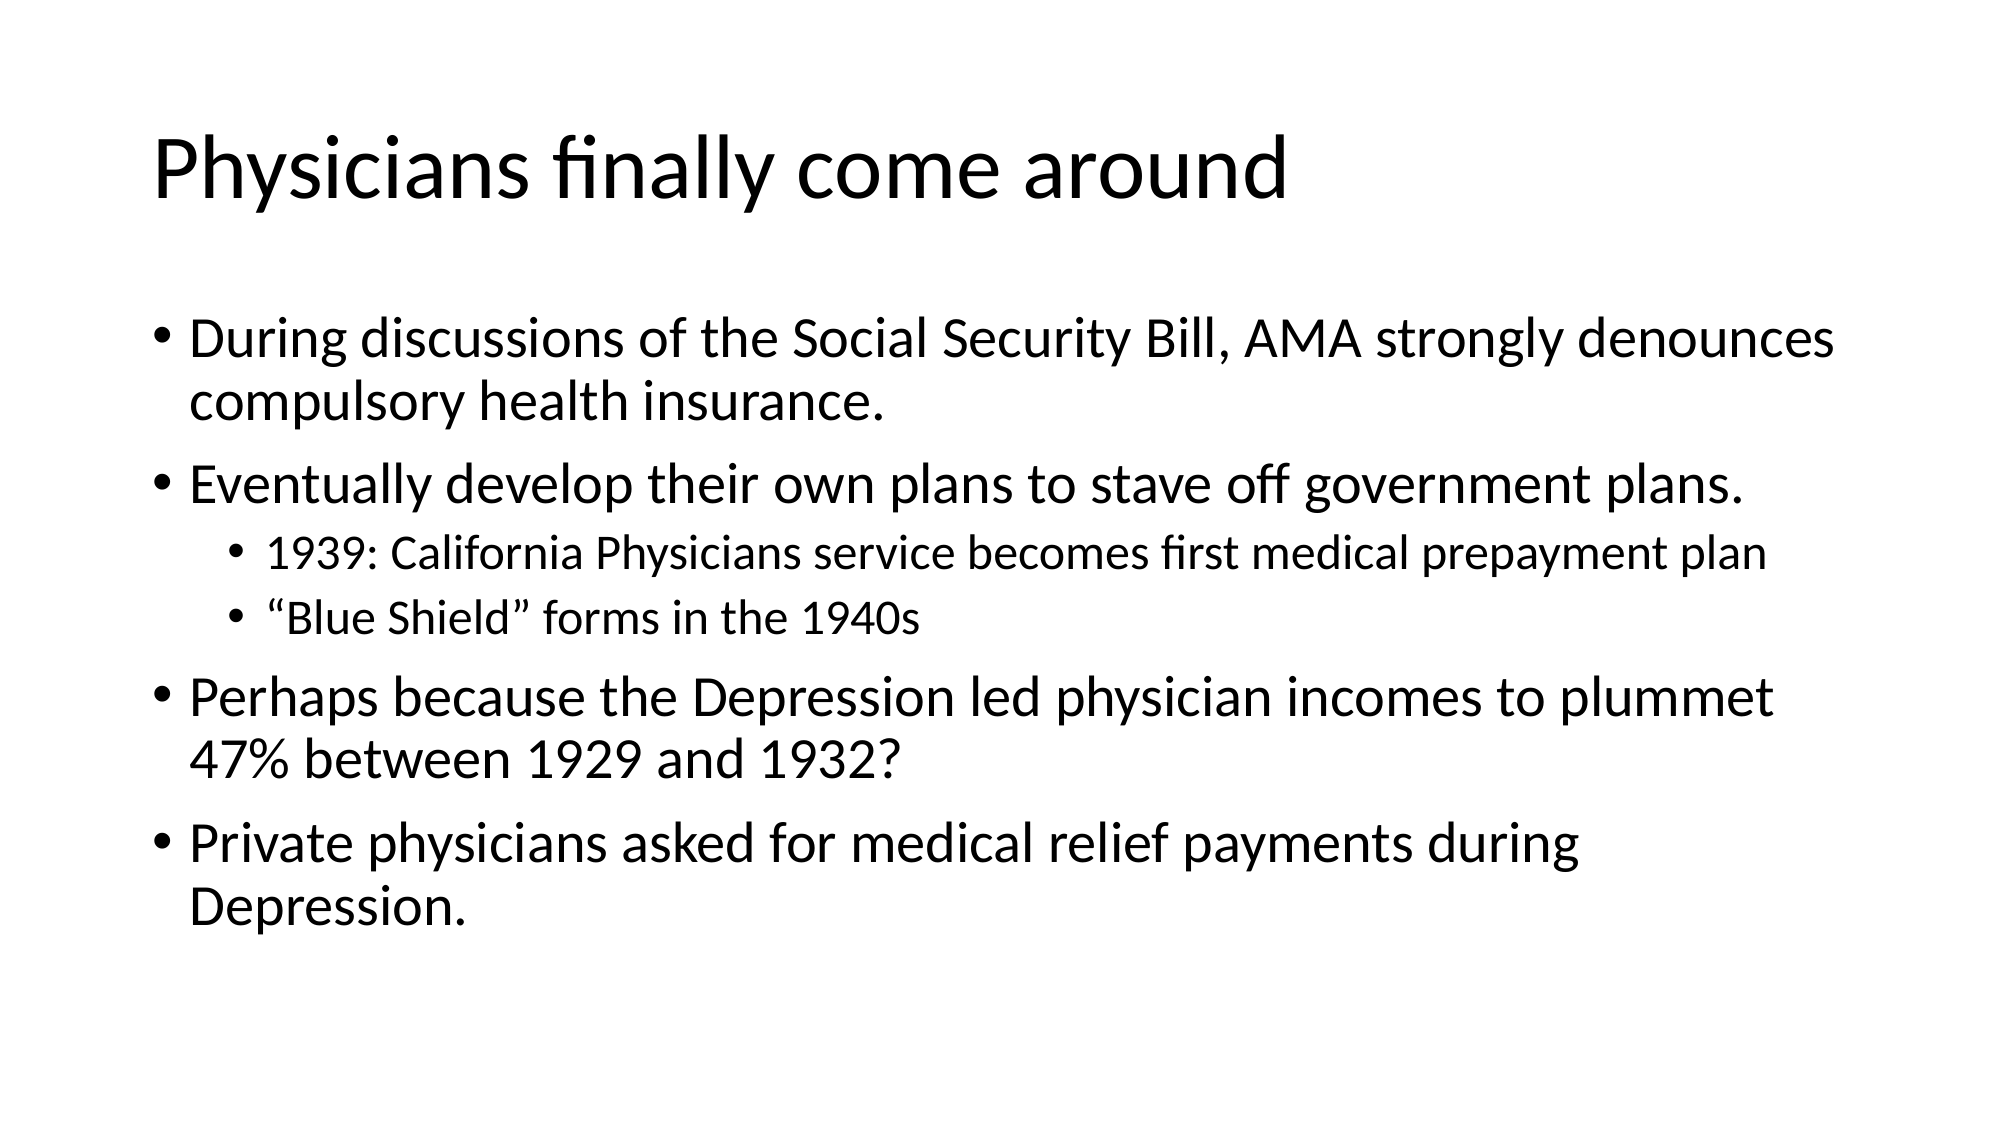

# Physicians finally come around
During discussions of the Social Security Bill, AMA strongly denounces compulsory health insurance.
Eventually develop their own plans to stave off government plans.
1939: California Physicians service becomes first medical prepayment plan
“Blue Shield” forms in the 1940s
Perhaps because the Depression led physician incomes to plummet 47% between 1929 and 1932?
Private physicians asked for medical relief payments during Depression.